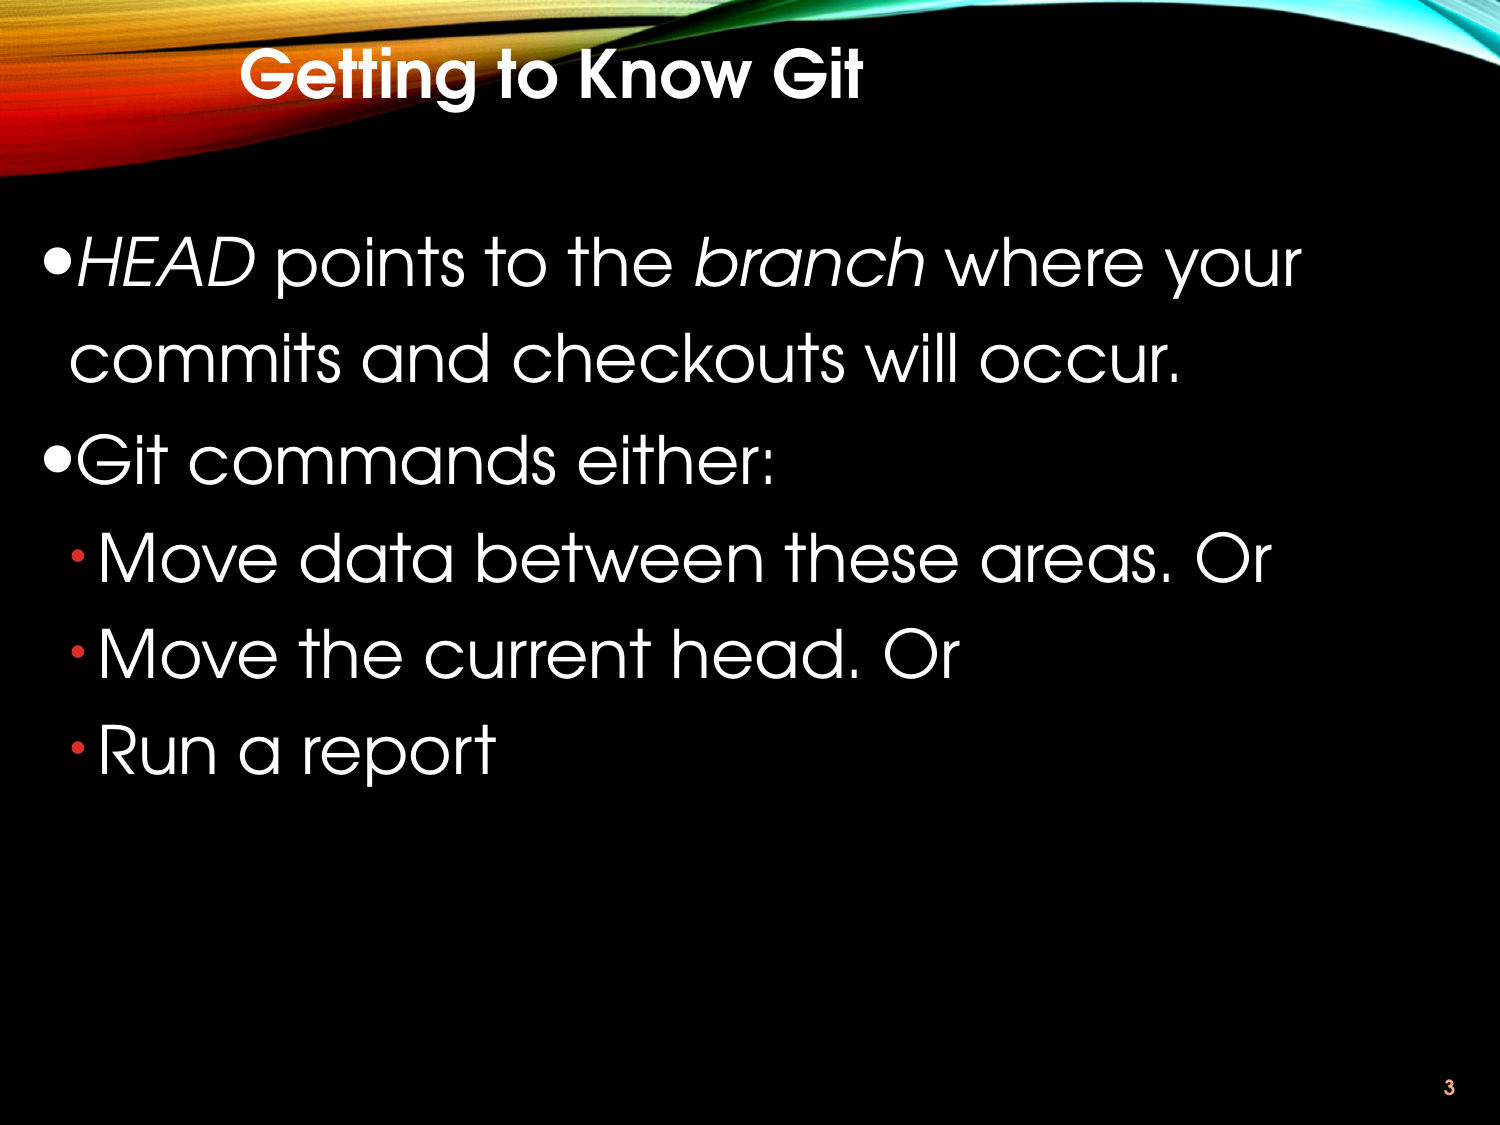

Getting to Know Git
HEAD points to the branch where your commits and checkouts will occur.
Git commands either:
Move data between these areas. Or
Move the current head. Or
Run a report
3